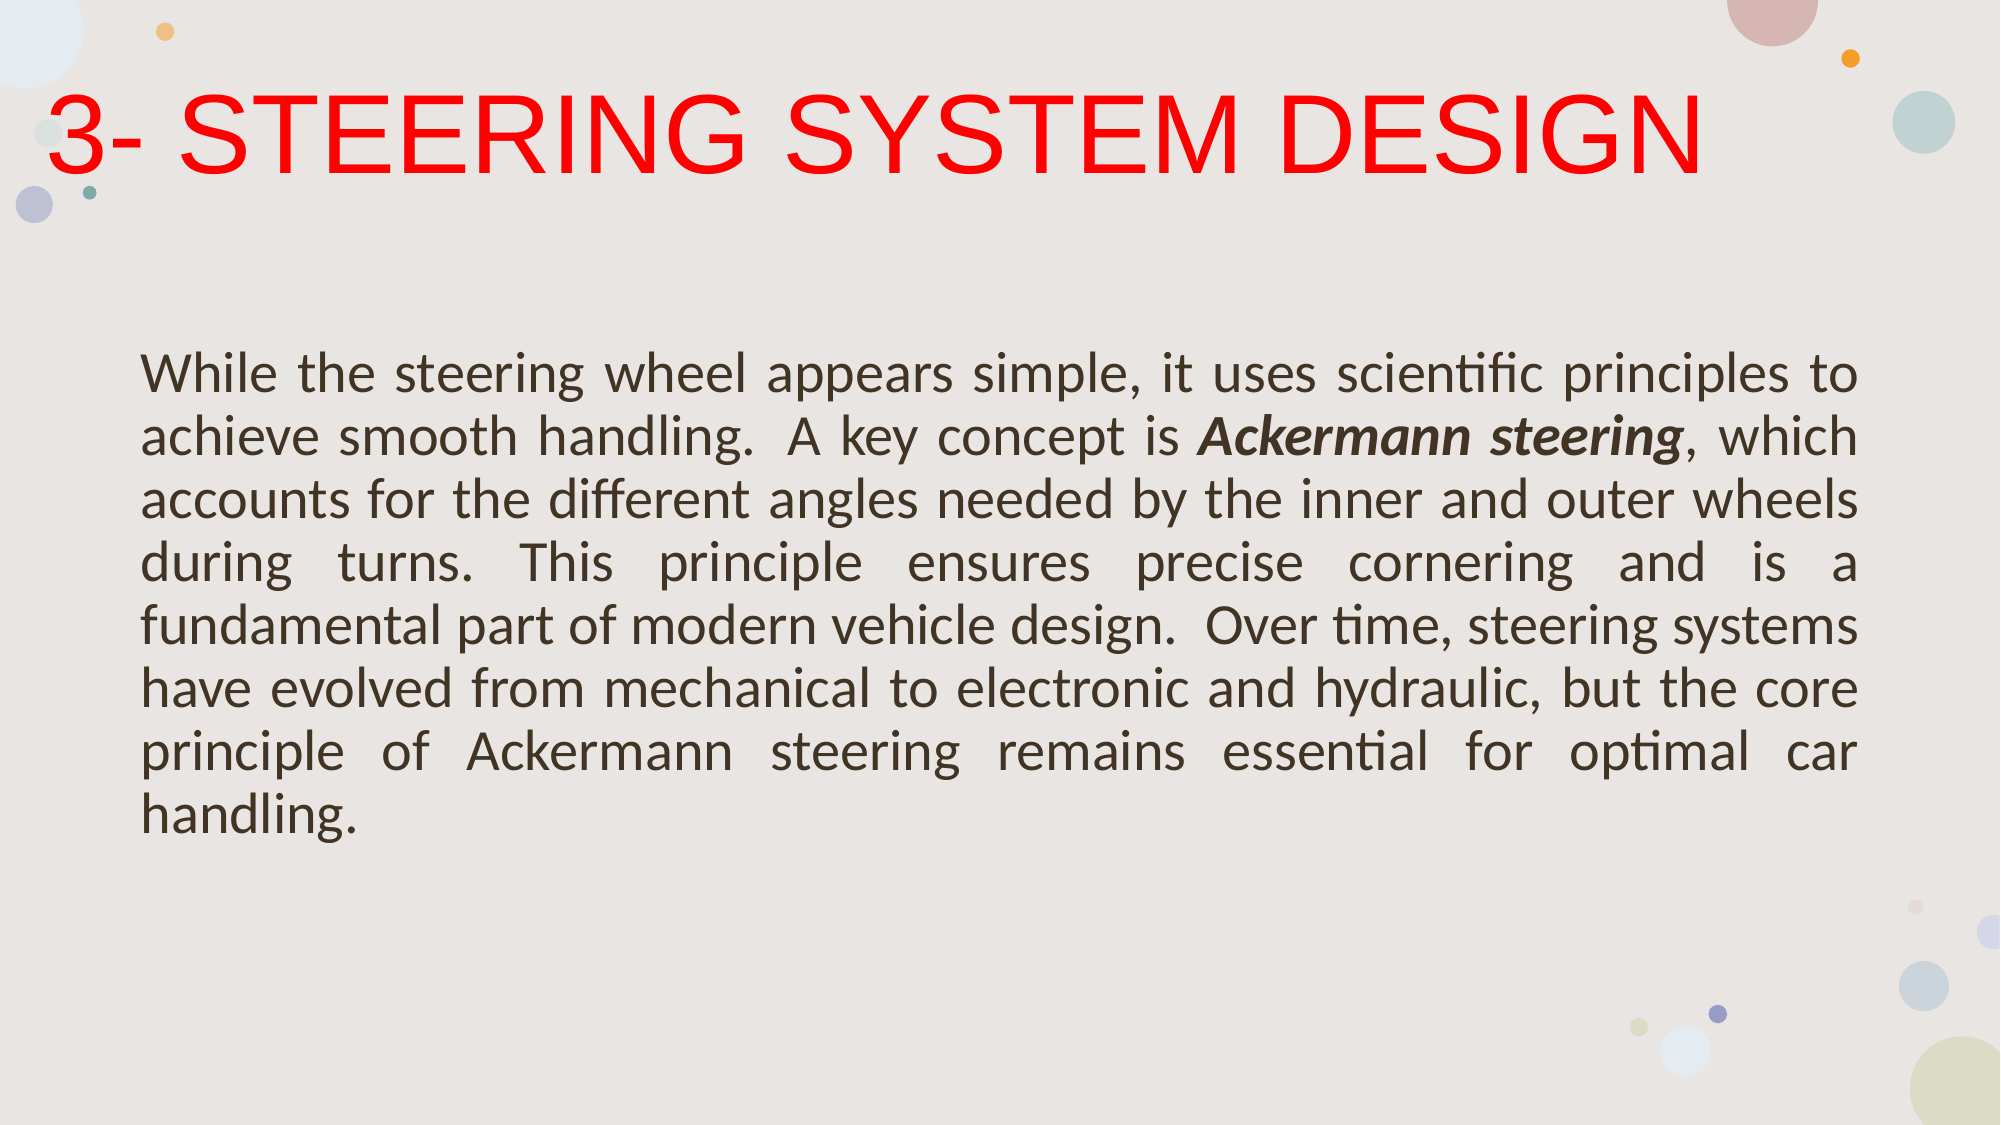

# 3- STEERING SYSTEM DESIGN
While the steering wheel appears simple, it uses scientific principles to achieve smooth handling.  A key concept is Ackermann steering, which accounts for the different angles needed by the inner and outer wheels during turns. This principle ensures precise cornering and is a fundamental part of modern vehicle design.  Over time, steering systems have evolved from mechanical to electronic and hydraulic, but the core principle of Ackermann steering remains essential for optimal car handling.